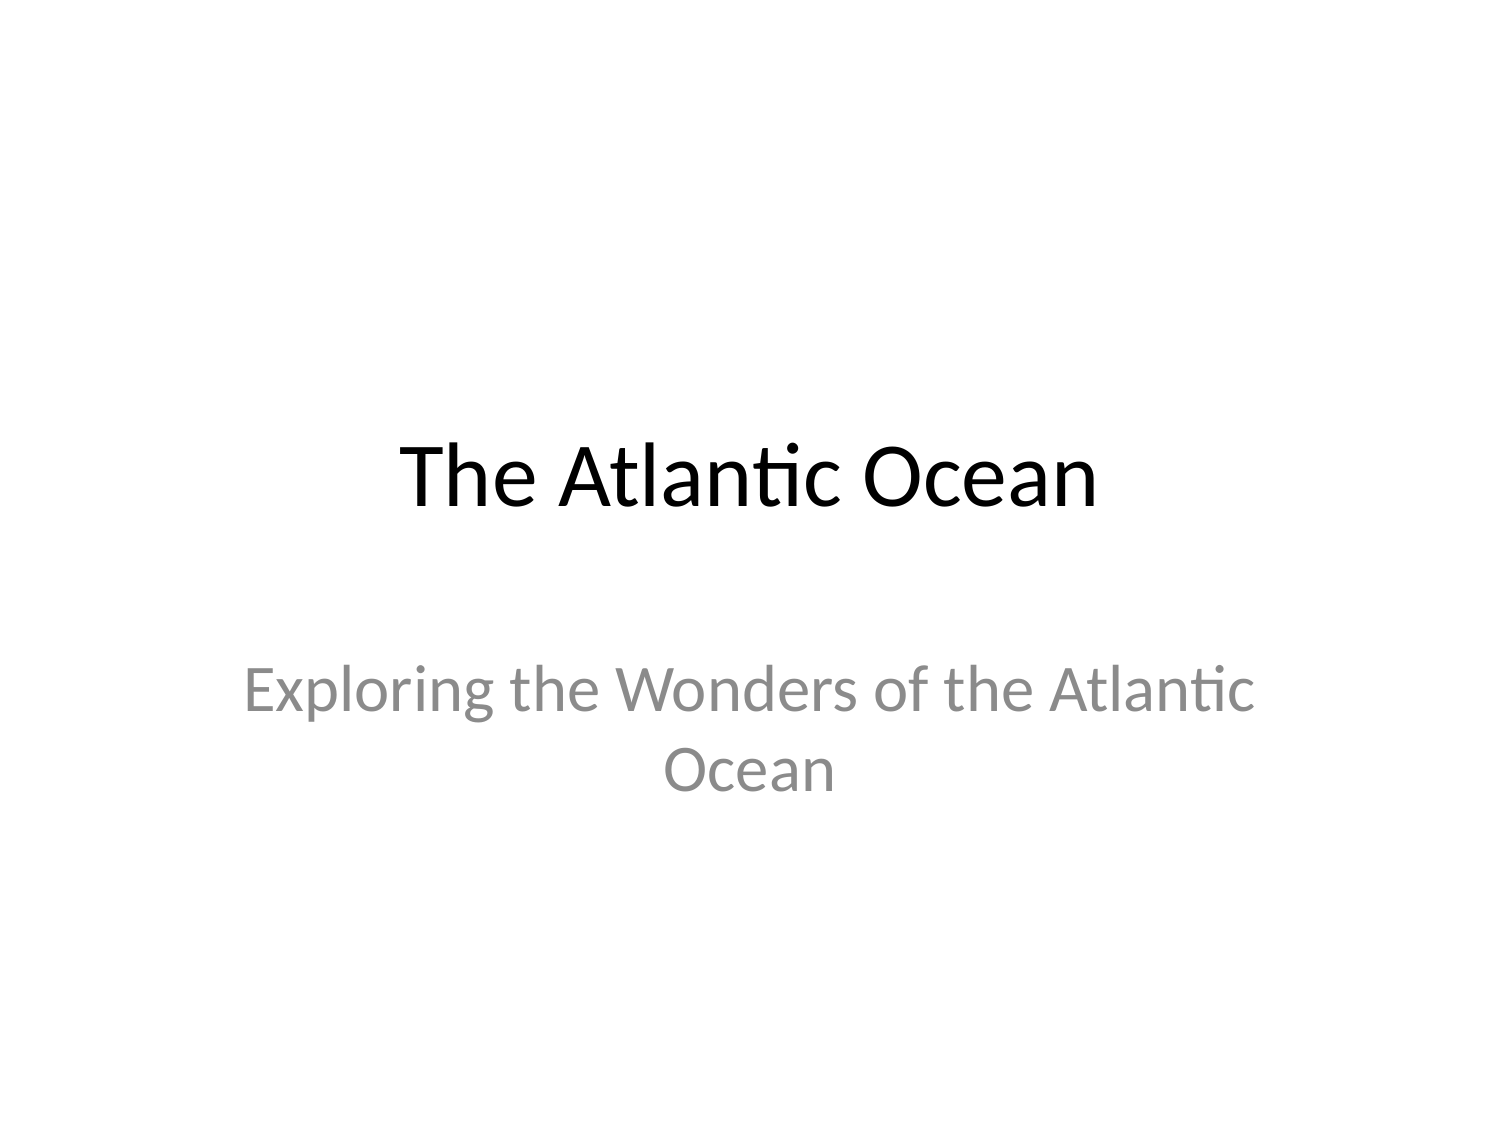

# The Atlantic Ocean
Exploring the Wonders of the Atlantic Ocean